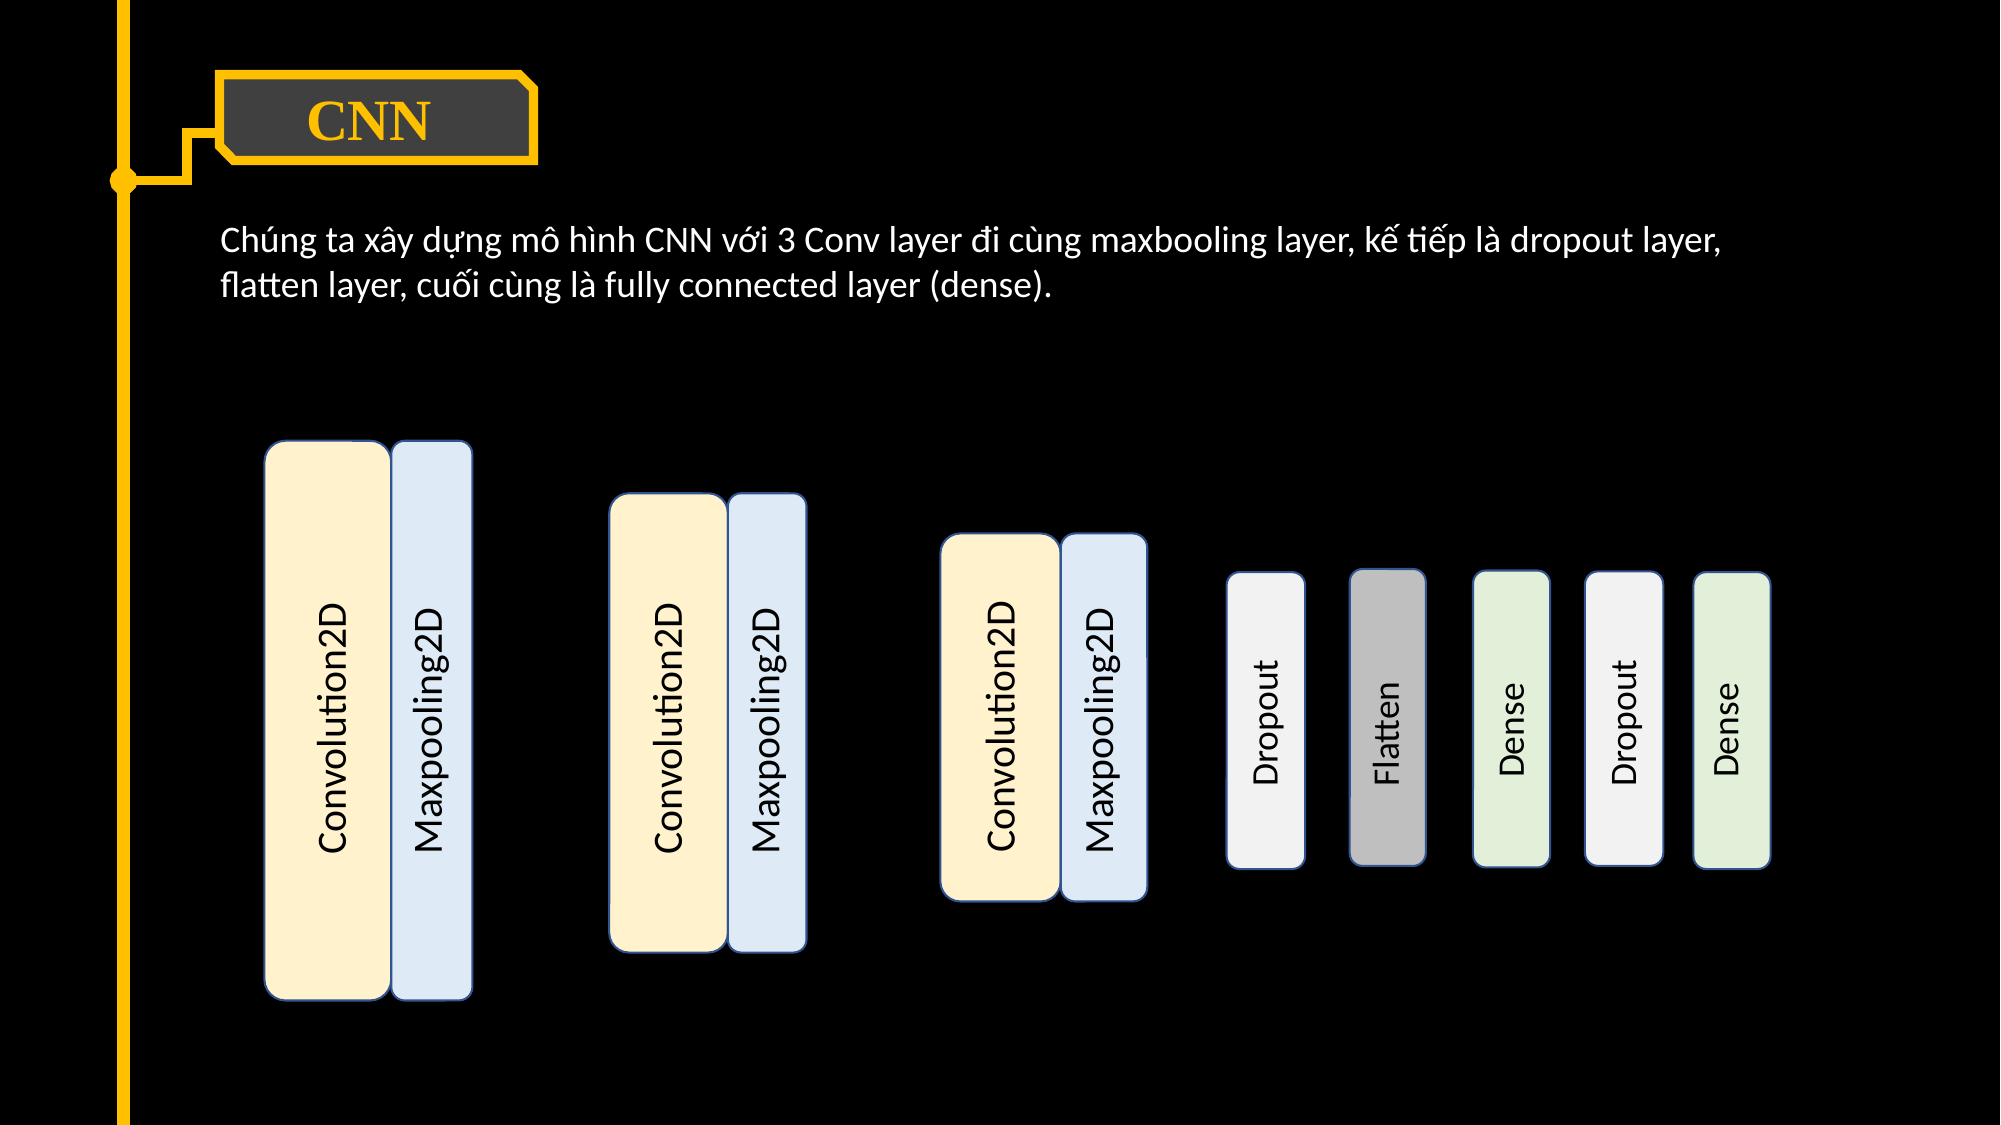

CNN
Chúng ta xây dựng mô hình CNN với 3 Conv layer đi cùng maxbooling layer, kế tiếp là dropout layer, flatten layer, cuối cùng là fully connected layer (dense).

Convolution2D
Convolution2D
Convolution2D
Dense
Dense
Maxpooling2D
Maxpooling2D
Maxpooling2D
Dropout
Flatten
Dropout